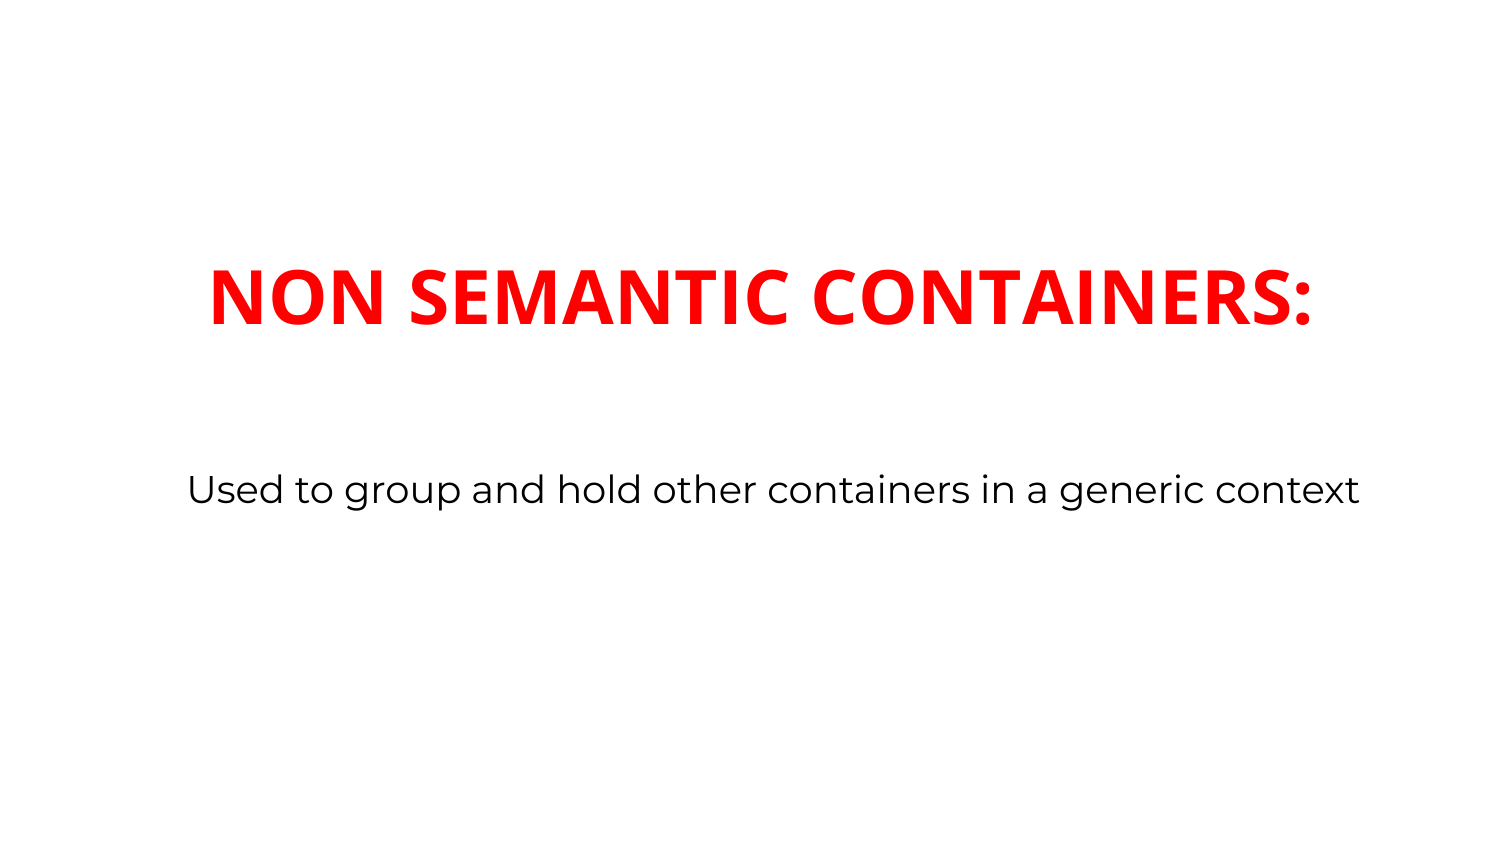

# NON SEMANTIC CONTAINERS:
 Used to group and hold other containers in a generic context